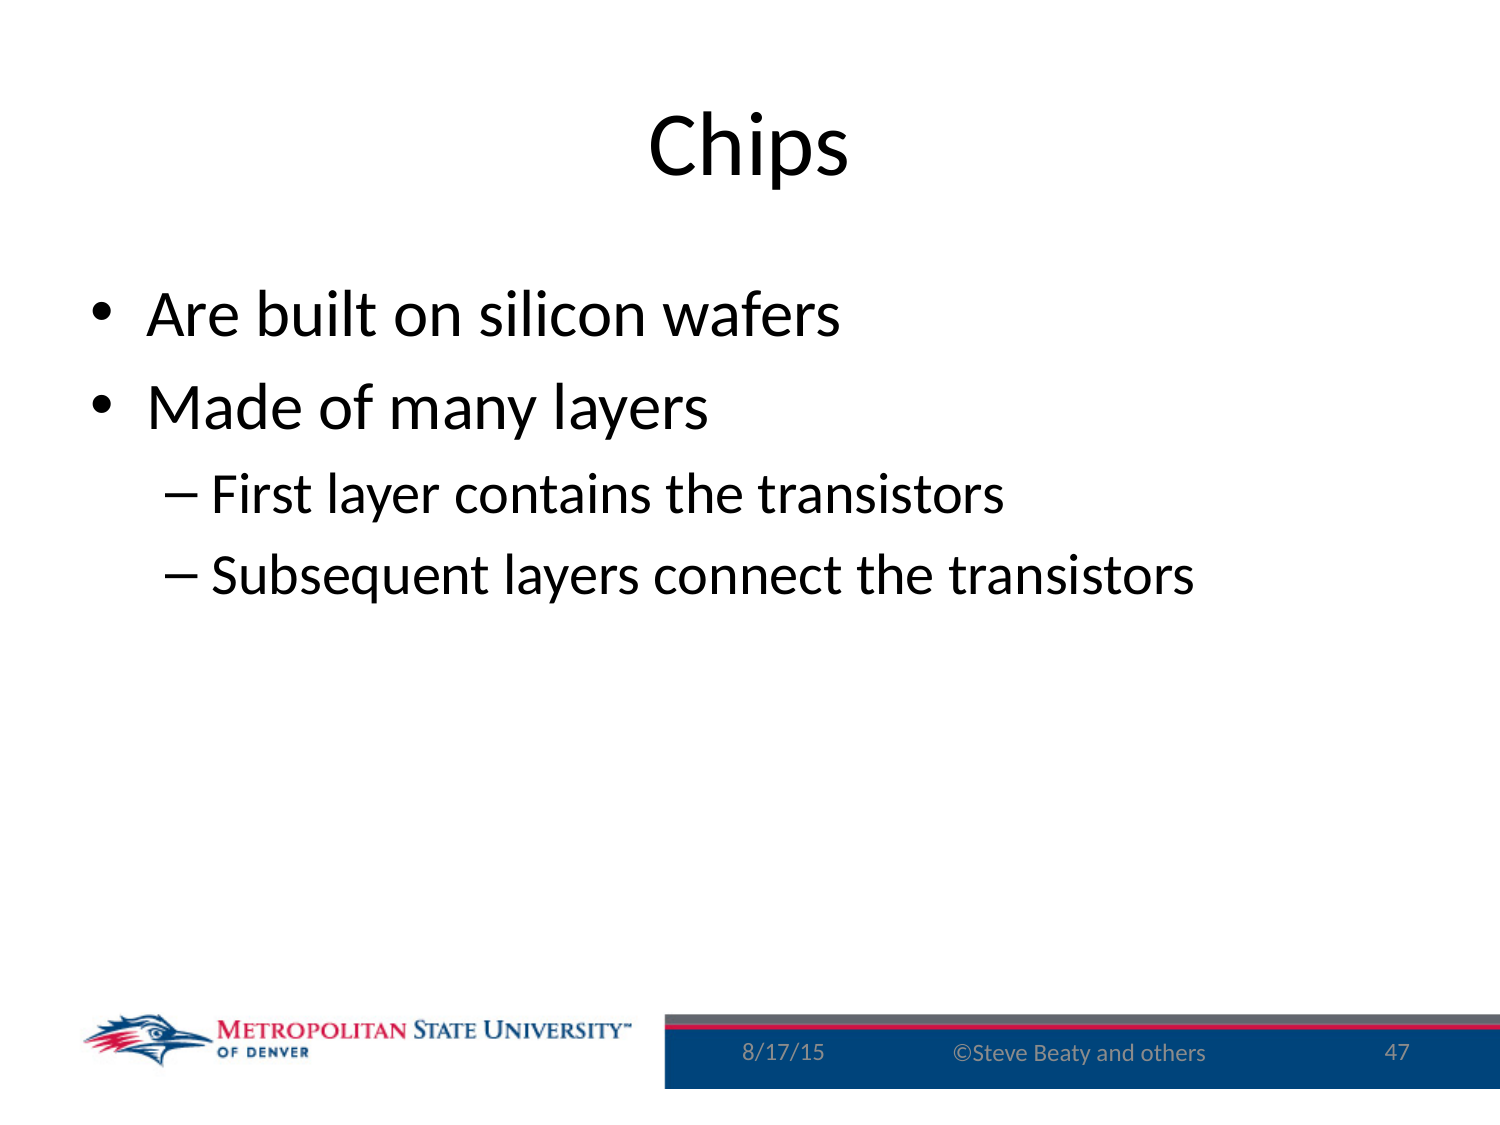

# Chips
Are built on silicon wafers
Made of many layers
First layer contains the transistors
Subsequent layers connect the transistors
8/17/15
47
©Steve Beaty and others